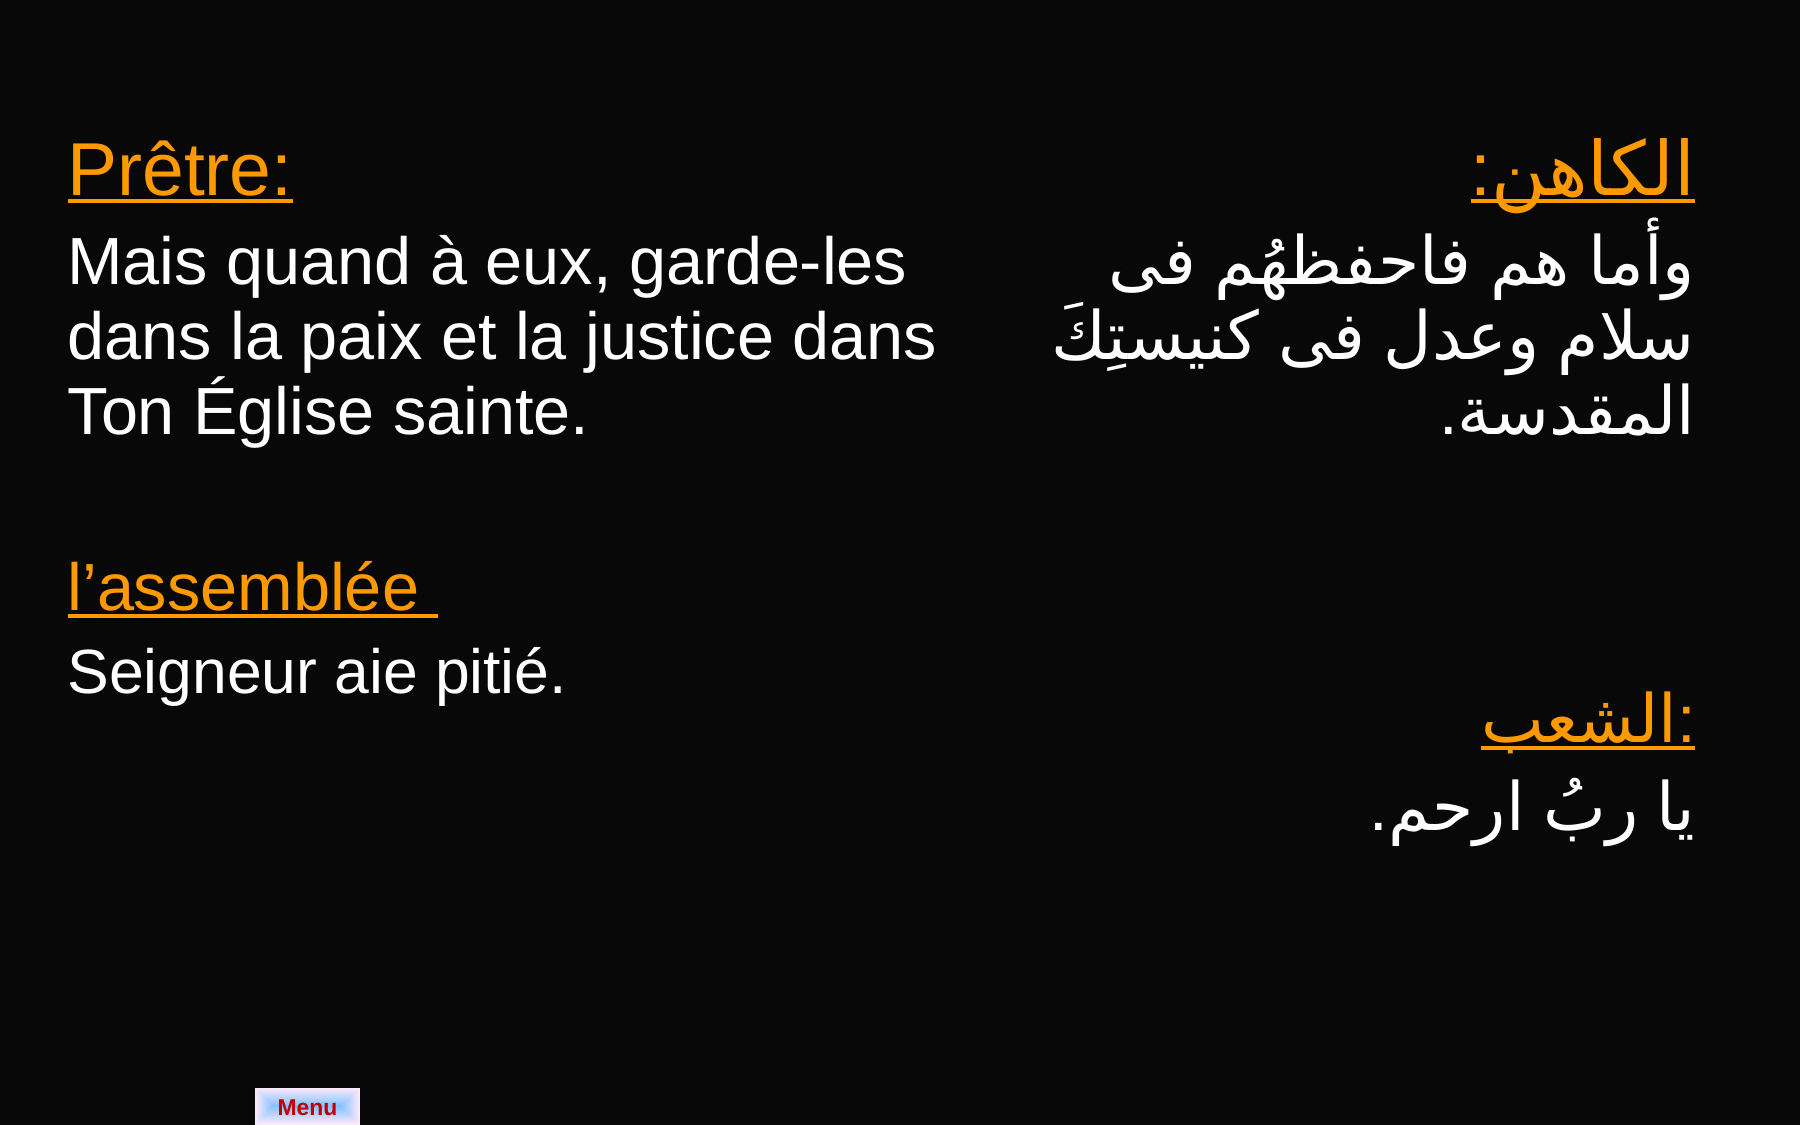

| Prêtre: Mais quand à eux, garde-les dans la paix et la justice dans Ton Église sainte. l’assemblée  Seigneur aie pitié. | الكاهن: وأما هم فاحفظهُم فى سلام وعدل فى كنيستِكَ المقدسة. الشعب: يا ربُ ارحم. |
| --- | --- |

Menu